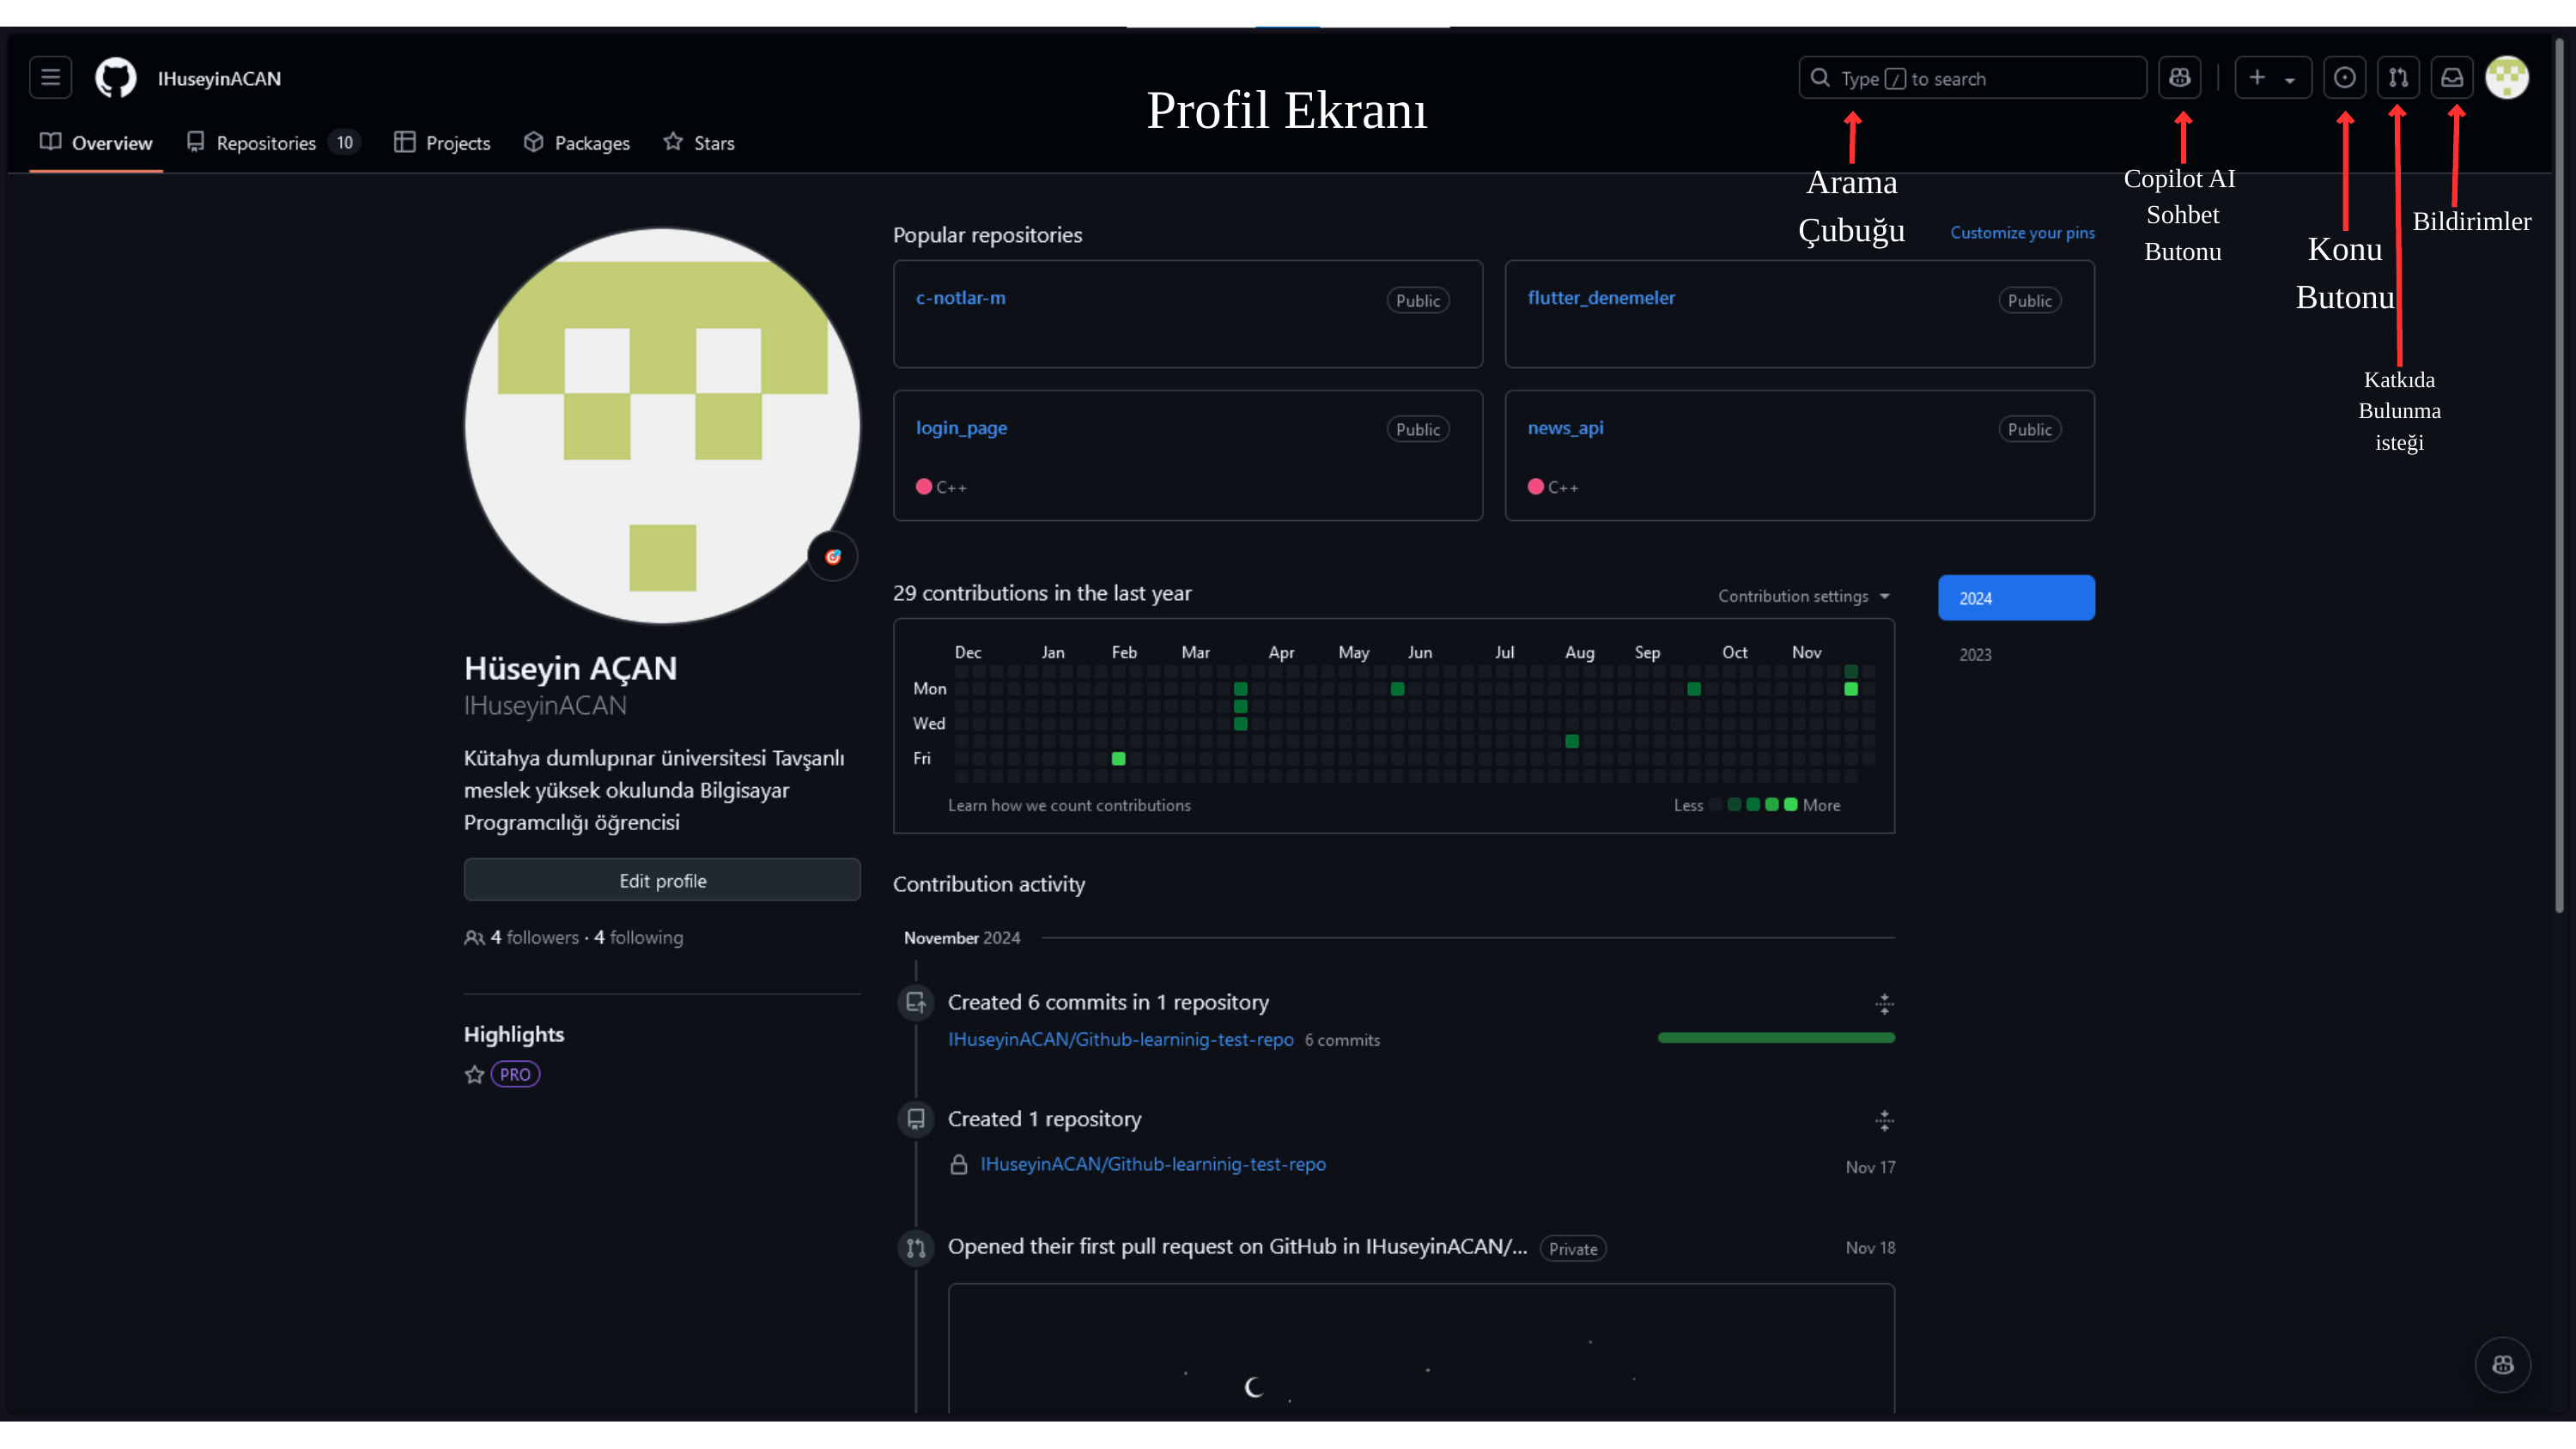

Profil Ekranı

Arama Çubuğu
Copilot AI
Sohbet
Butonu
Bildirimler
Konu Butonu
Katkıda Bulunma isteği